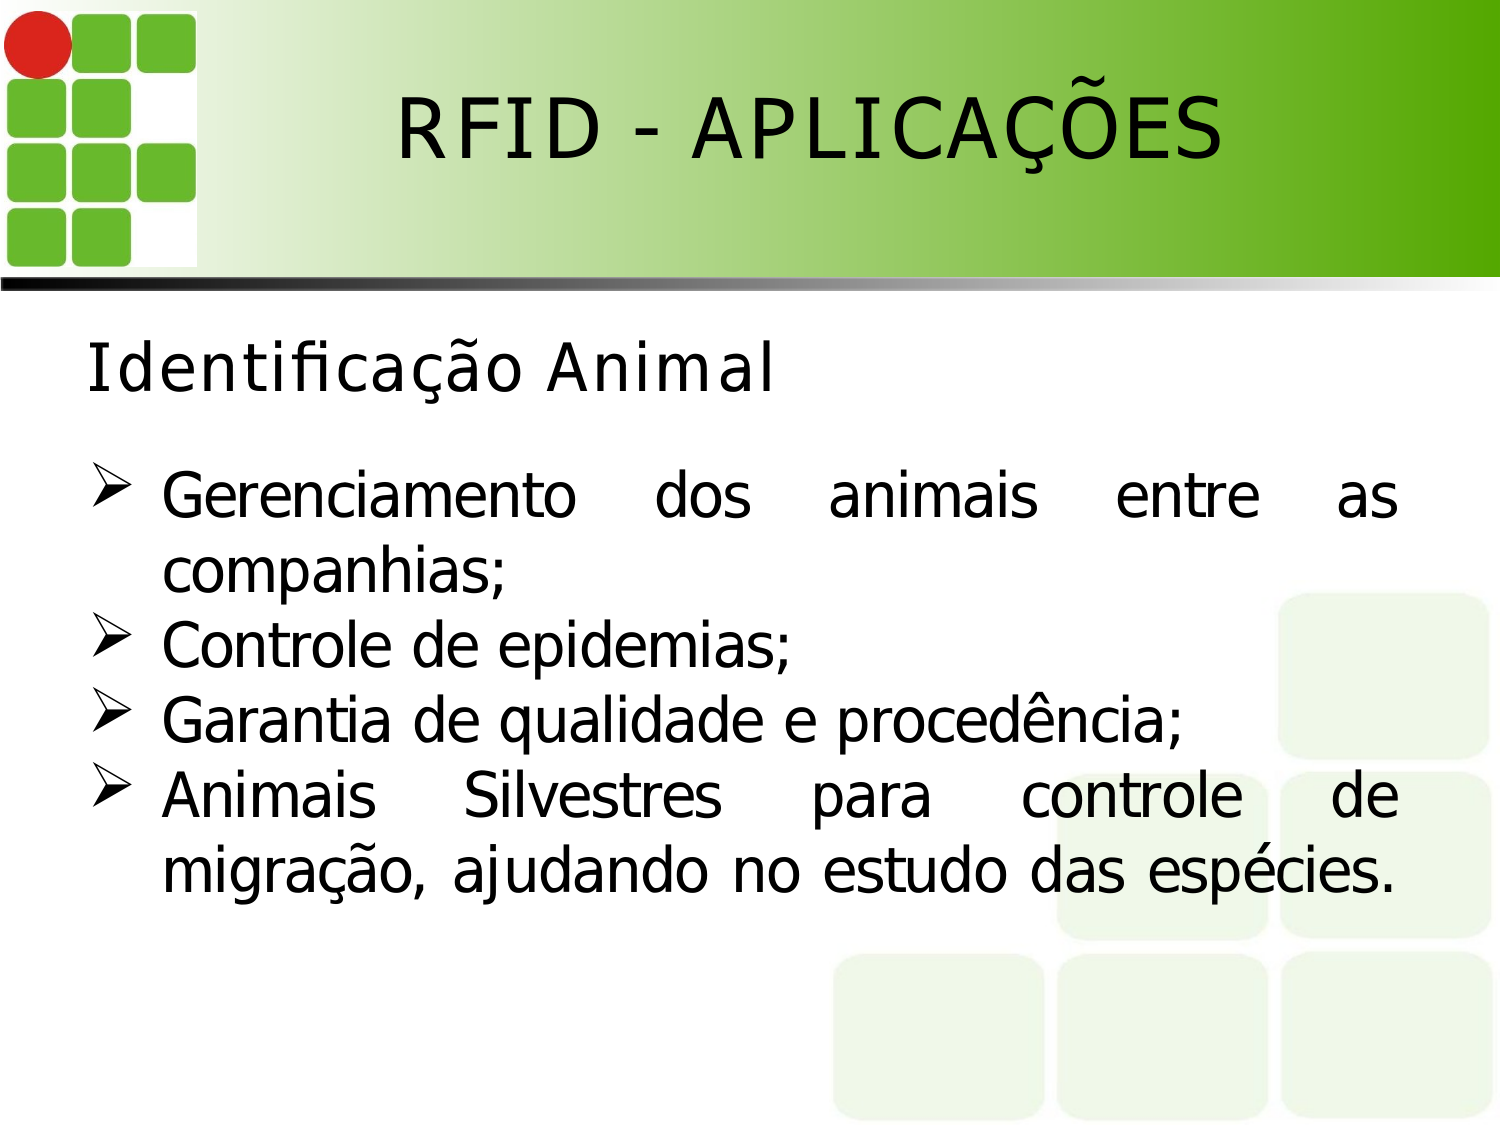

# RFID - APLICAÇÕES
Identificação Animal

Gerenciamento dos animais entre as companhias;
Controle de epidemias;
Garantia de qualidade e procedência;
Animais Silvestres para controle de migração, ajudando no estudo das espécies.